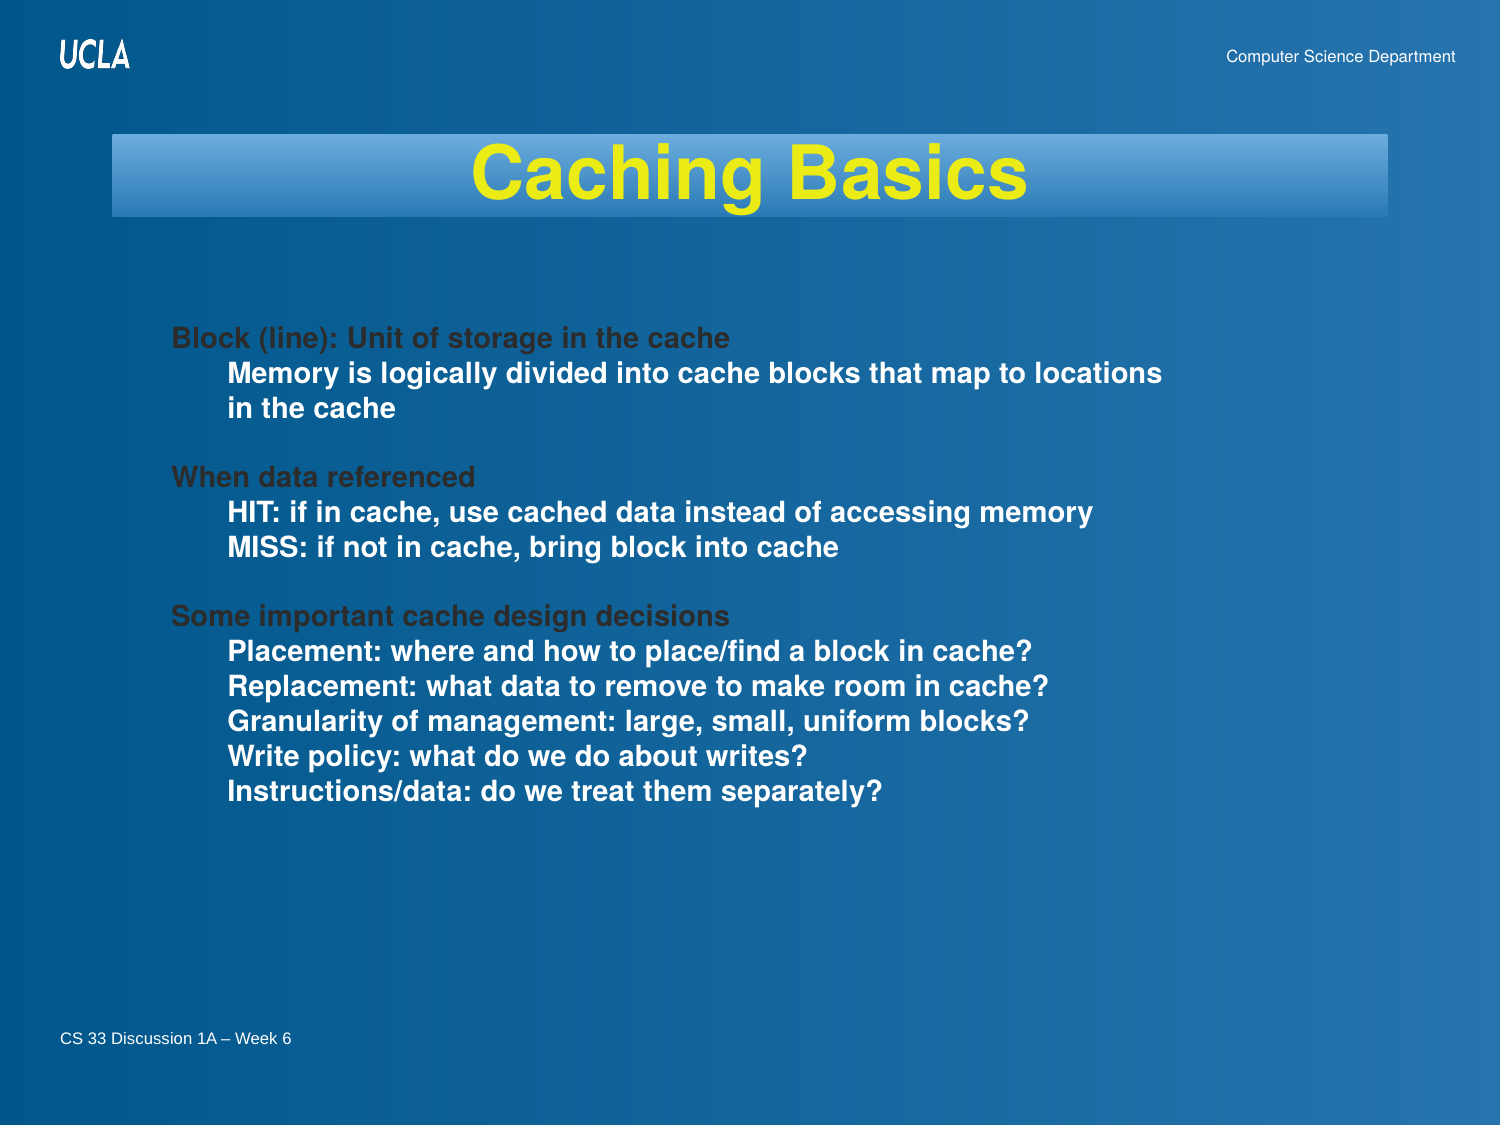

# Caching Basics

Block (line): Unit of storage in the cache
Memory is logically divided into cache blocks that map to locations in the cache
When data referenced
HIT: if in cache, use cached data instead of accessing memory
MISS: if not in cache, bring block into cache
Some important cache design decisions
Placement: where and how to place/find a block in cache?
Replacement: what data to remove to make room in cache?
Granularity of management: large, small, uniform blocks?
Write policy: what do we do about writes?
Instructions/data: do we treat them separately?